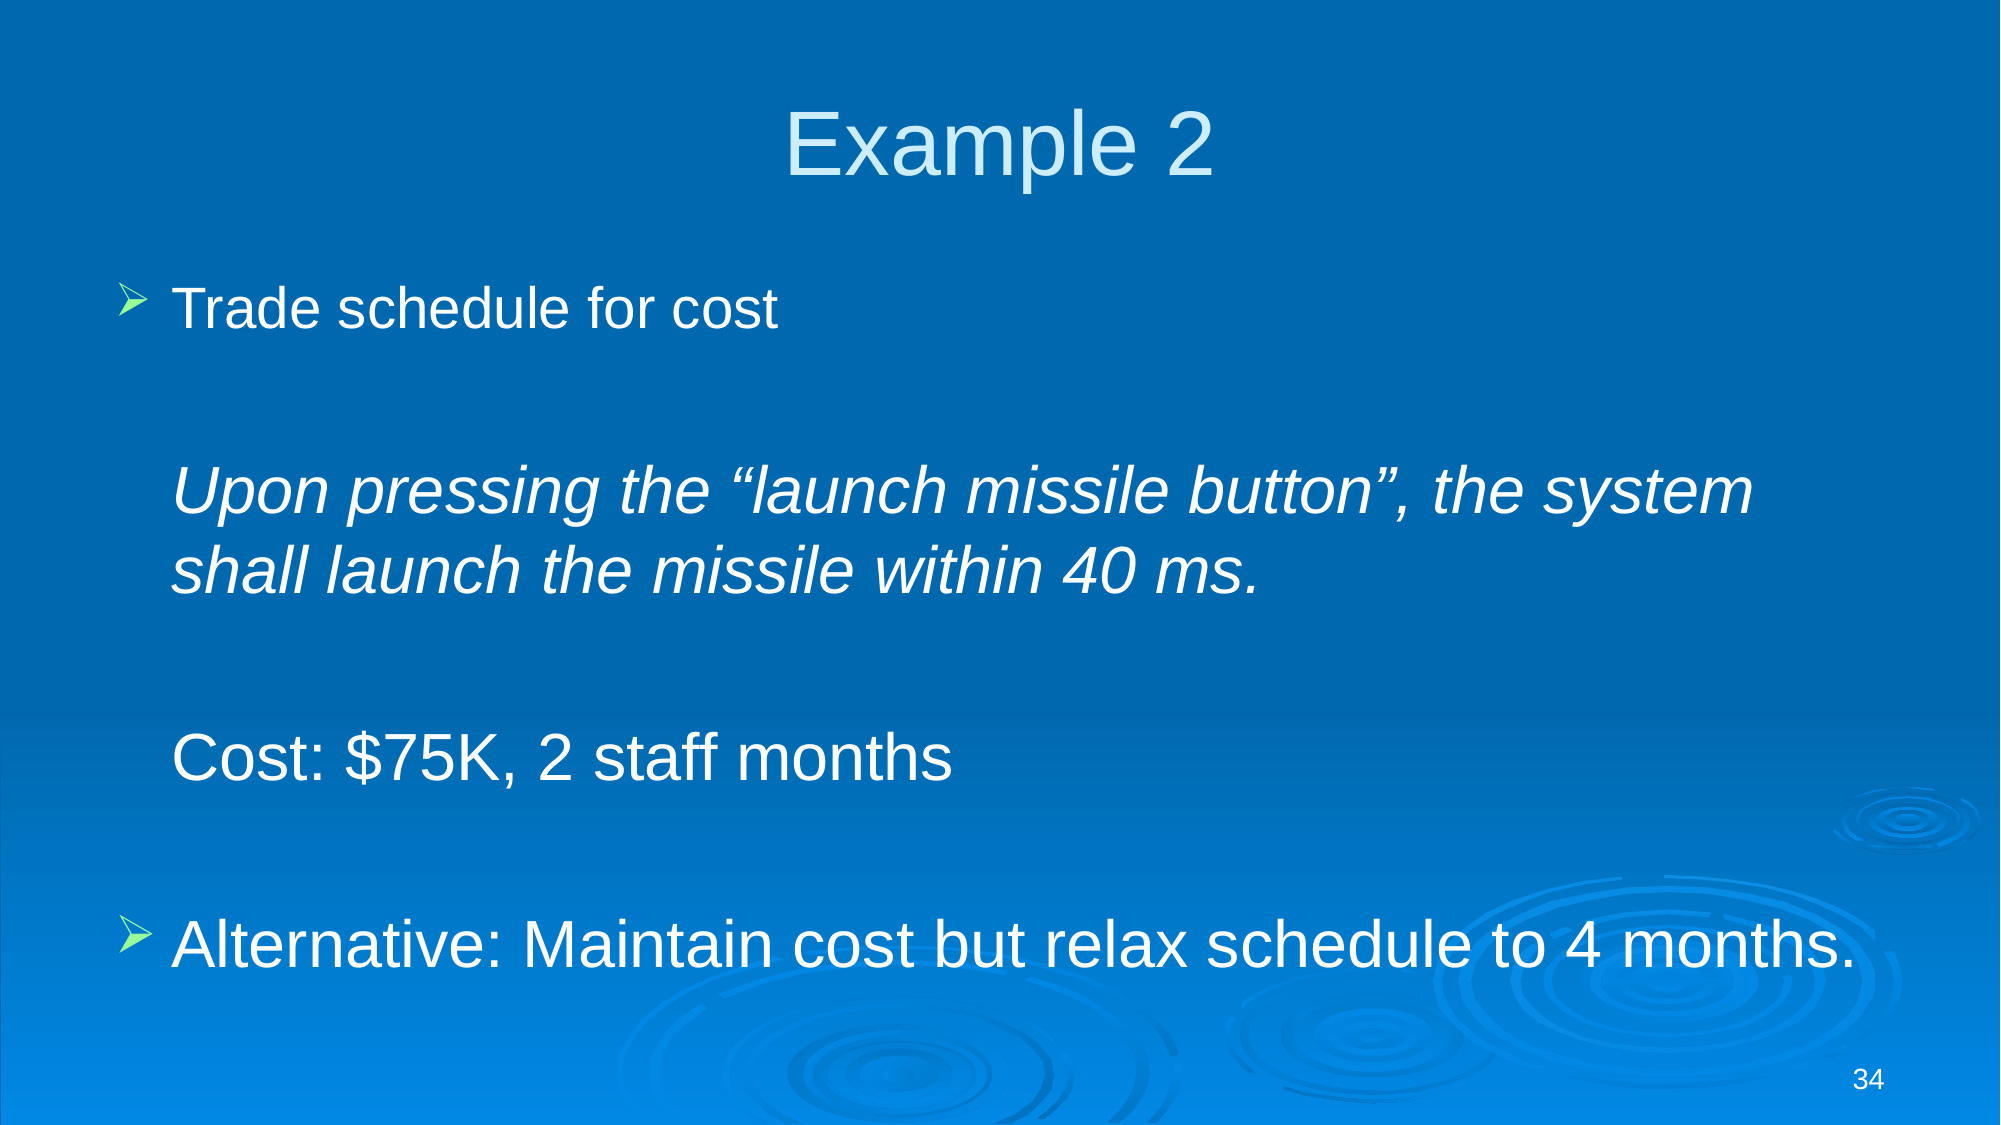

# Example 2
Trade schedule for cost

	Upon pressing the “launch missile button”, the system shall launch the missile within 40 ms.

	Cost: $75K, 2 staff months

Alternative: Maintain cost but relax schedule to 4 months.
34